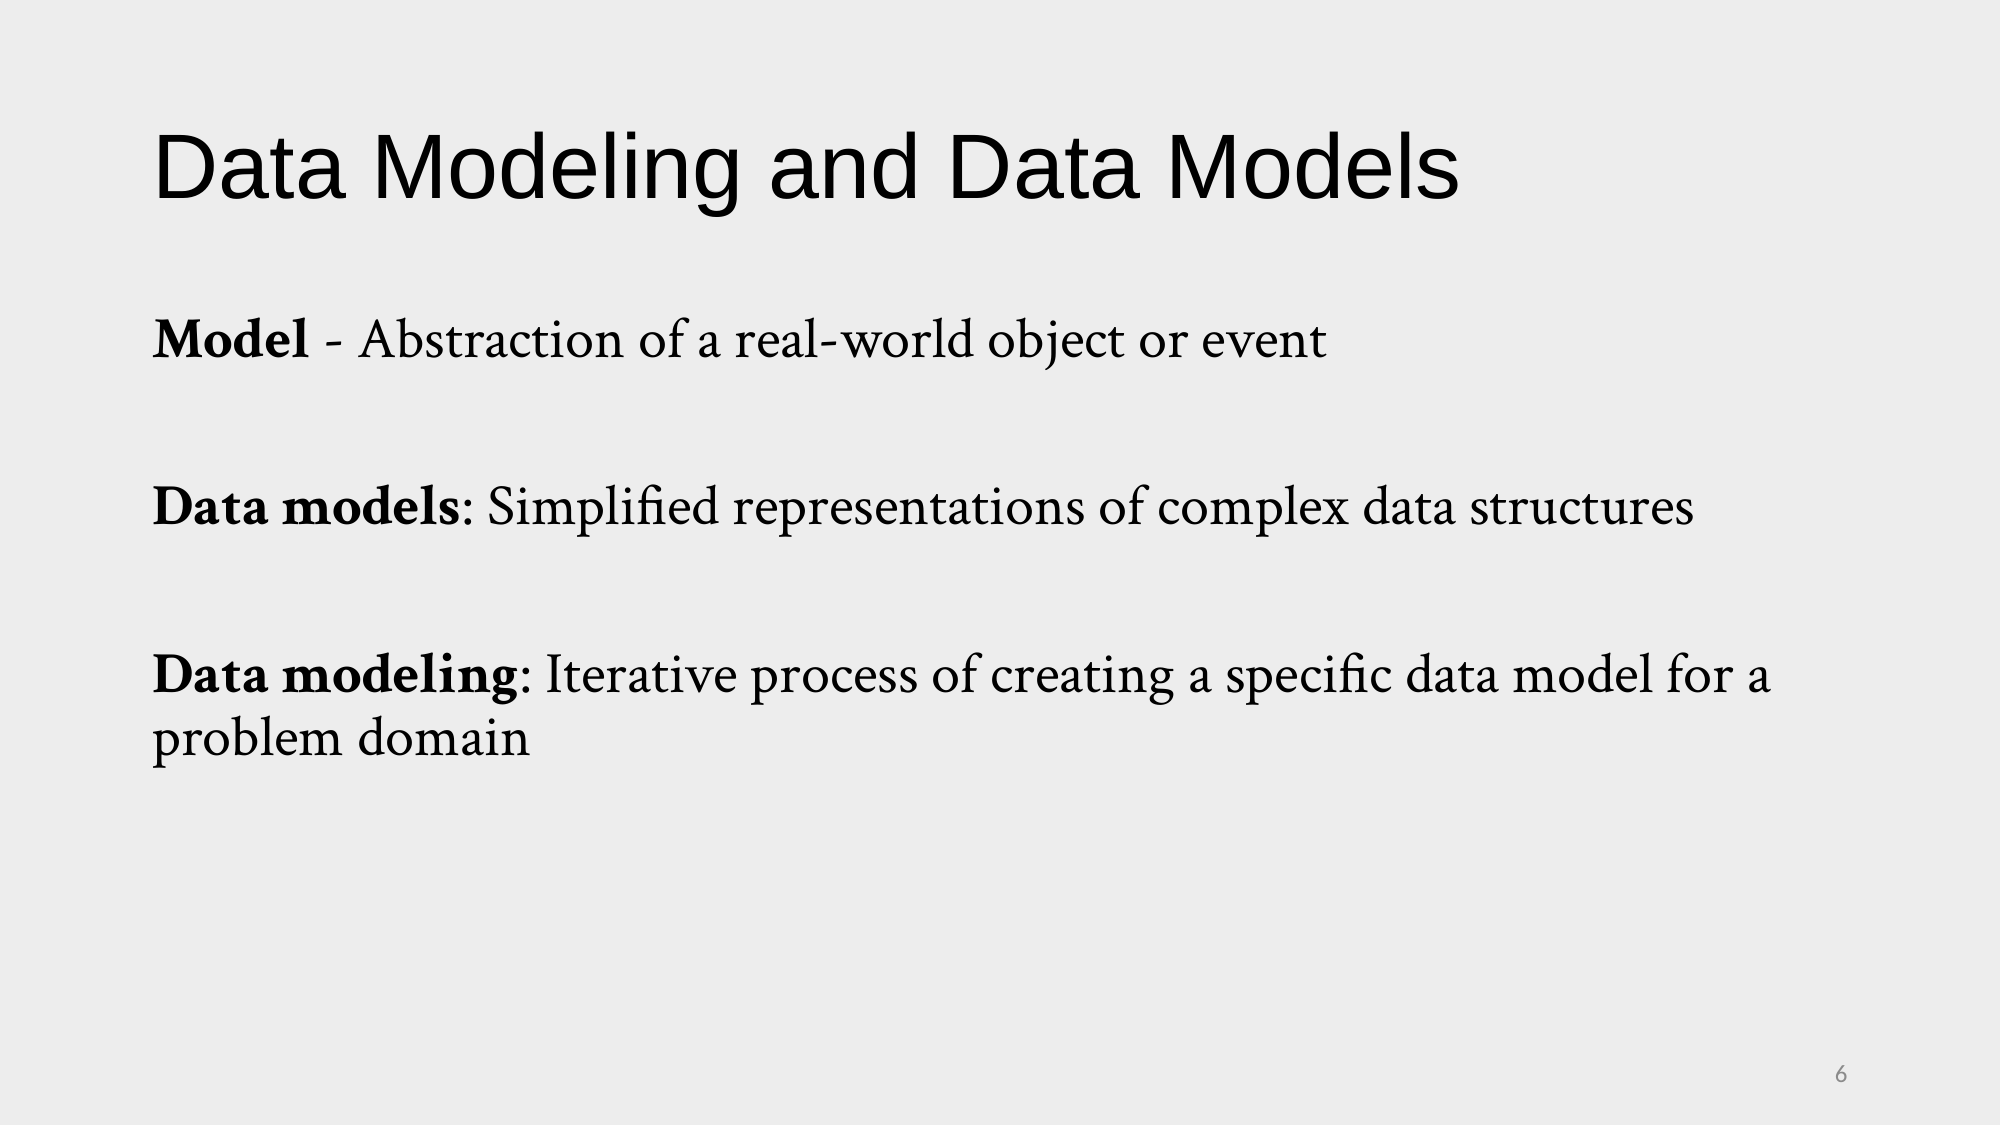

# Data Modeling and Data Models
Model - Abstraction of a real-world object or event

Data models: Simplified representations of complex data structures

Data modeling: Iterative process of creating a specific data model for a problem domain

6